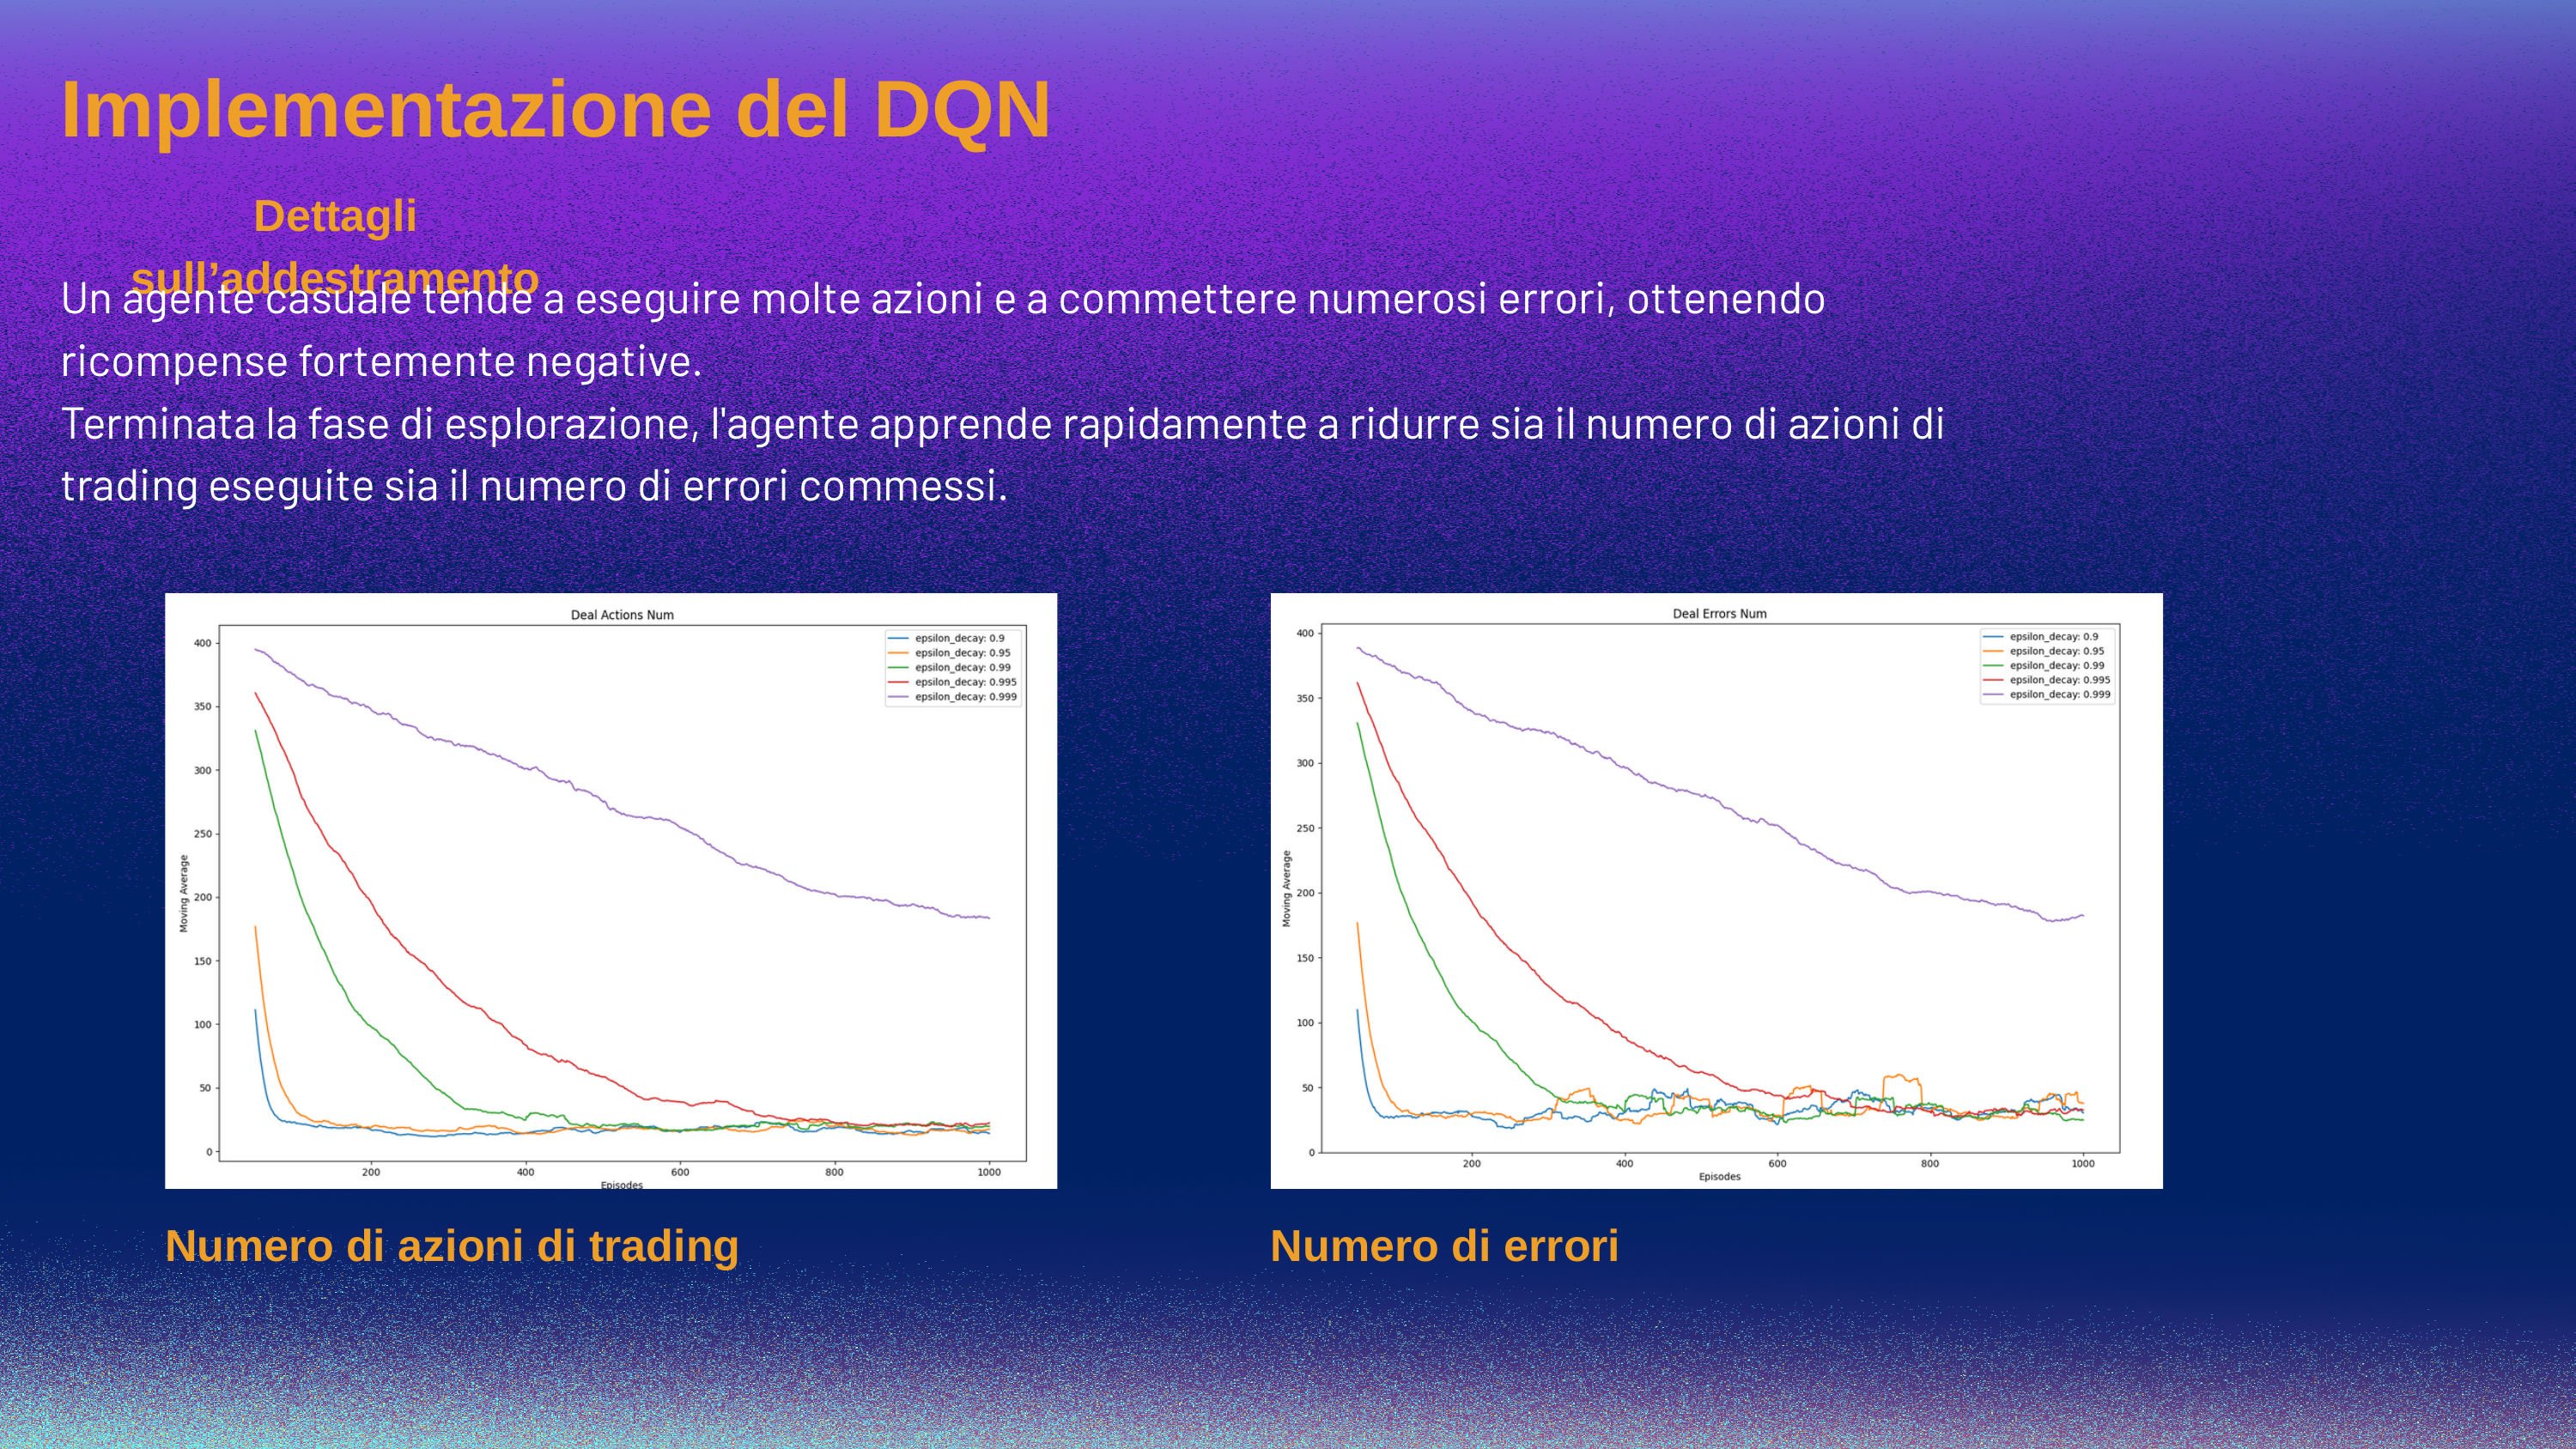

Implementazione del DQN
Dettagli sull’addestramento
Un agente casuale tende a eseguire molte azioni e a commettere numerosi errori, ottenendo ricompense fortemente negative.
Terminata la fase di esplorazione, l'agente apprende rapidamente a ridurre sia il numero di azioni di trading eseguite sia il numero di errori commessi.

Numero di azioni di trading
Numero di errori